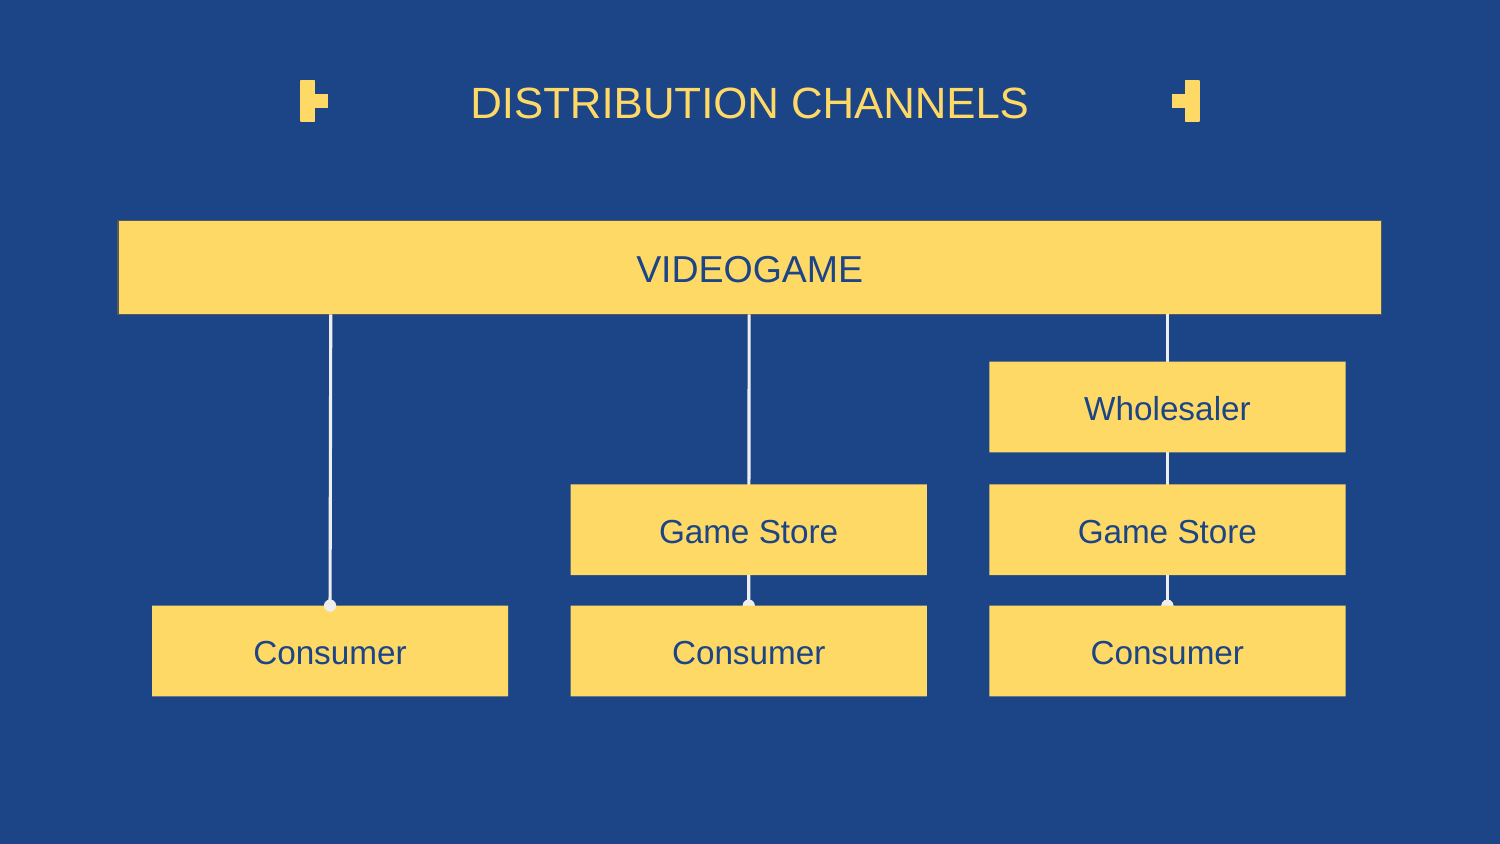

# DISTRIBUTION CHANNELS

VIDEOGAME
Wholesaler
Game Store
Game Store
Consumer
Consumer
Consumer